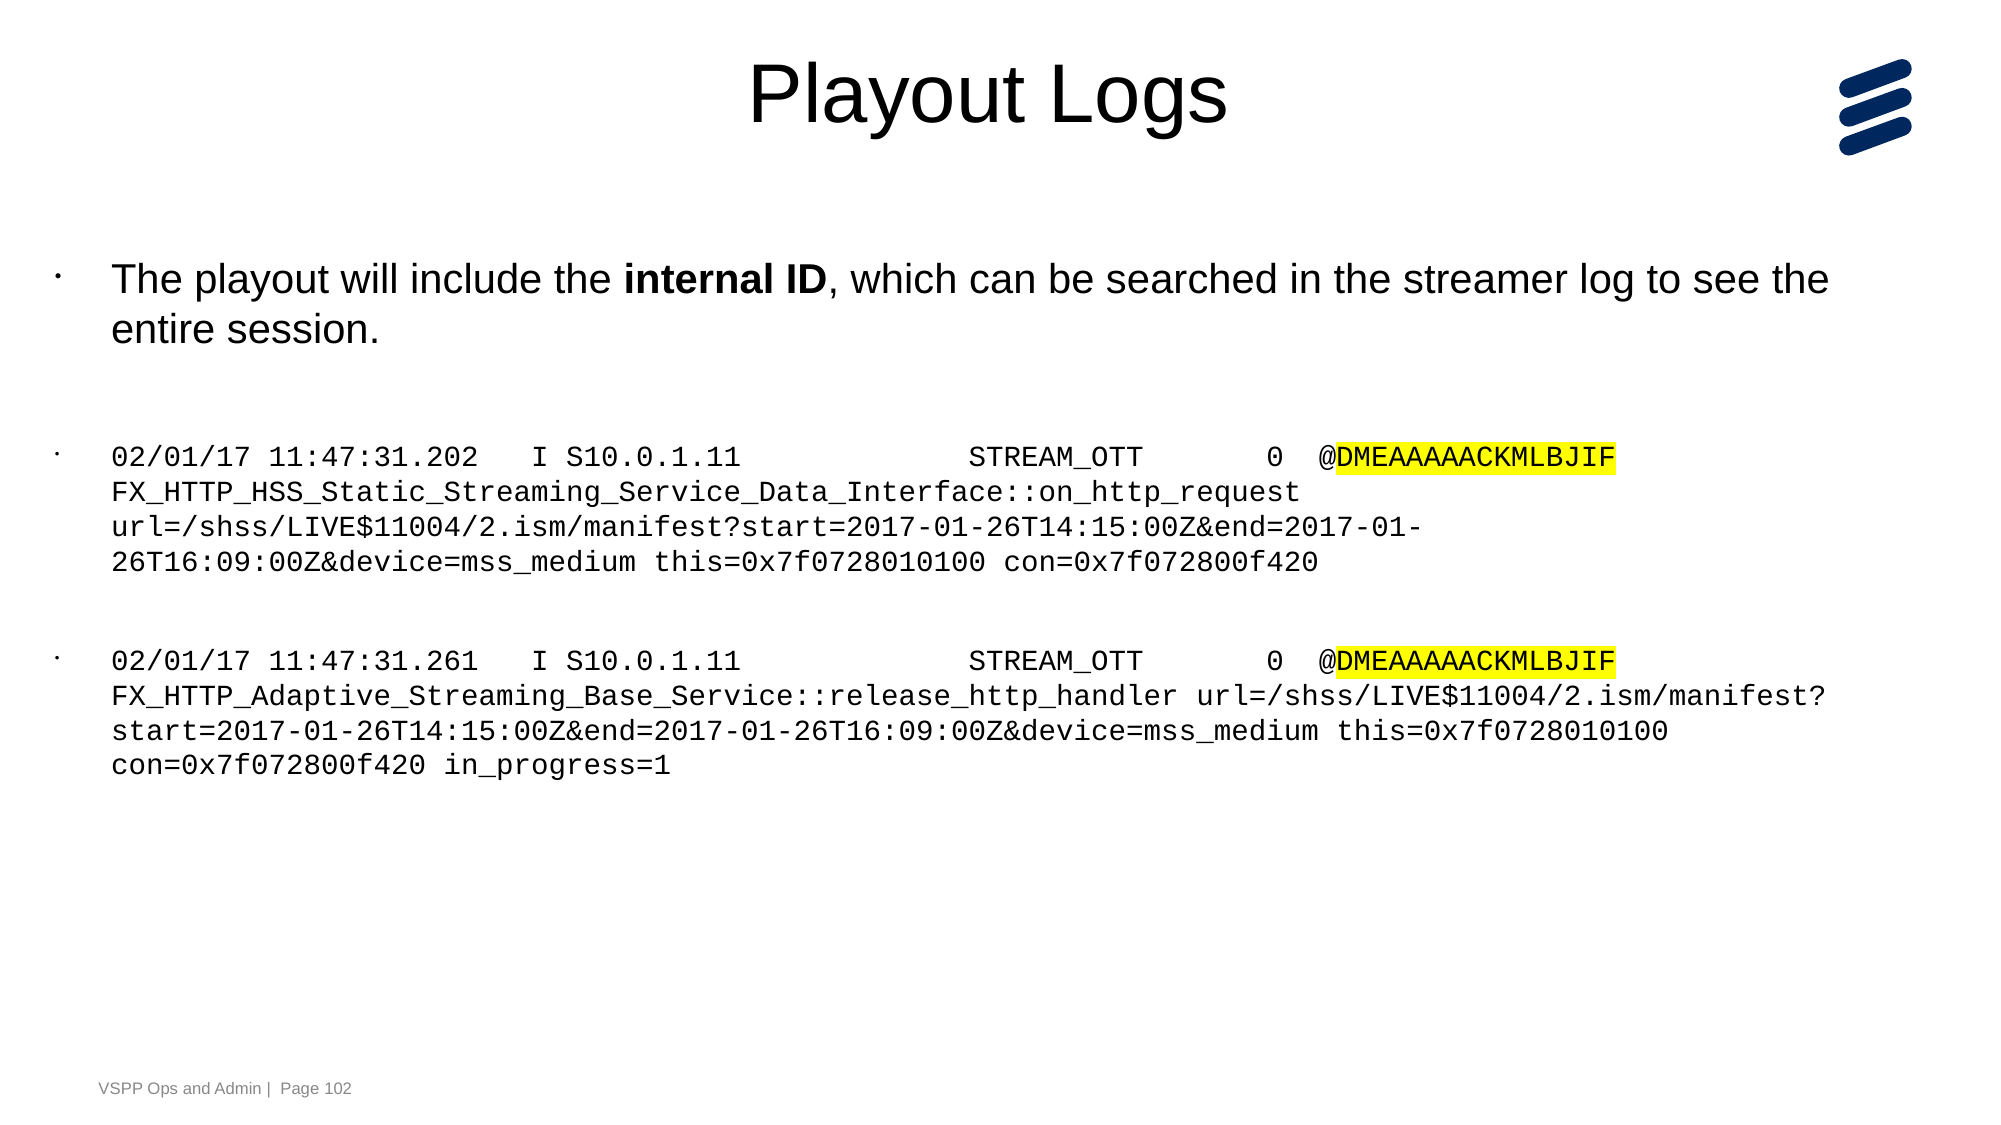

Playout Logs

The playout will include the internal ID, which can be searched in the streamer log to see the entire session.

02/01/17 11:47:31.202   I S10.0.1.11             STREAM_OTT       0  @DMEAAAAACKMLBJIF  FX_HTTP_HSS_Static_Streaming_Service_Data_Interface::on_http_request url=/shss/LIVE$11004/2.ism/manifest?start=2017-01-26T14:15:00Z&end=2017-01-26T16:09:00Z&device=mss_medium this=0x7f0728010100 con=0x7f072800f420

02/01/17 11:47:31.261   I S10.0.1.11             STREAM_OTT       0  @DMEAAAAACKMLBJIF  FX_HTTP_Adaptive_Streaming_Base_Service::release_http_handler url=/shss/LIVE$11004/2.ism/manifest?start=2017-01-26T14:15:00Z&end=2017-01-26T16:09:00Z&device=mss_medium this=0x7f0728010100 con=0x7f072800f420 in_progress=1